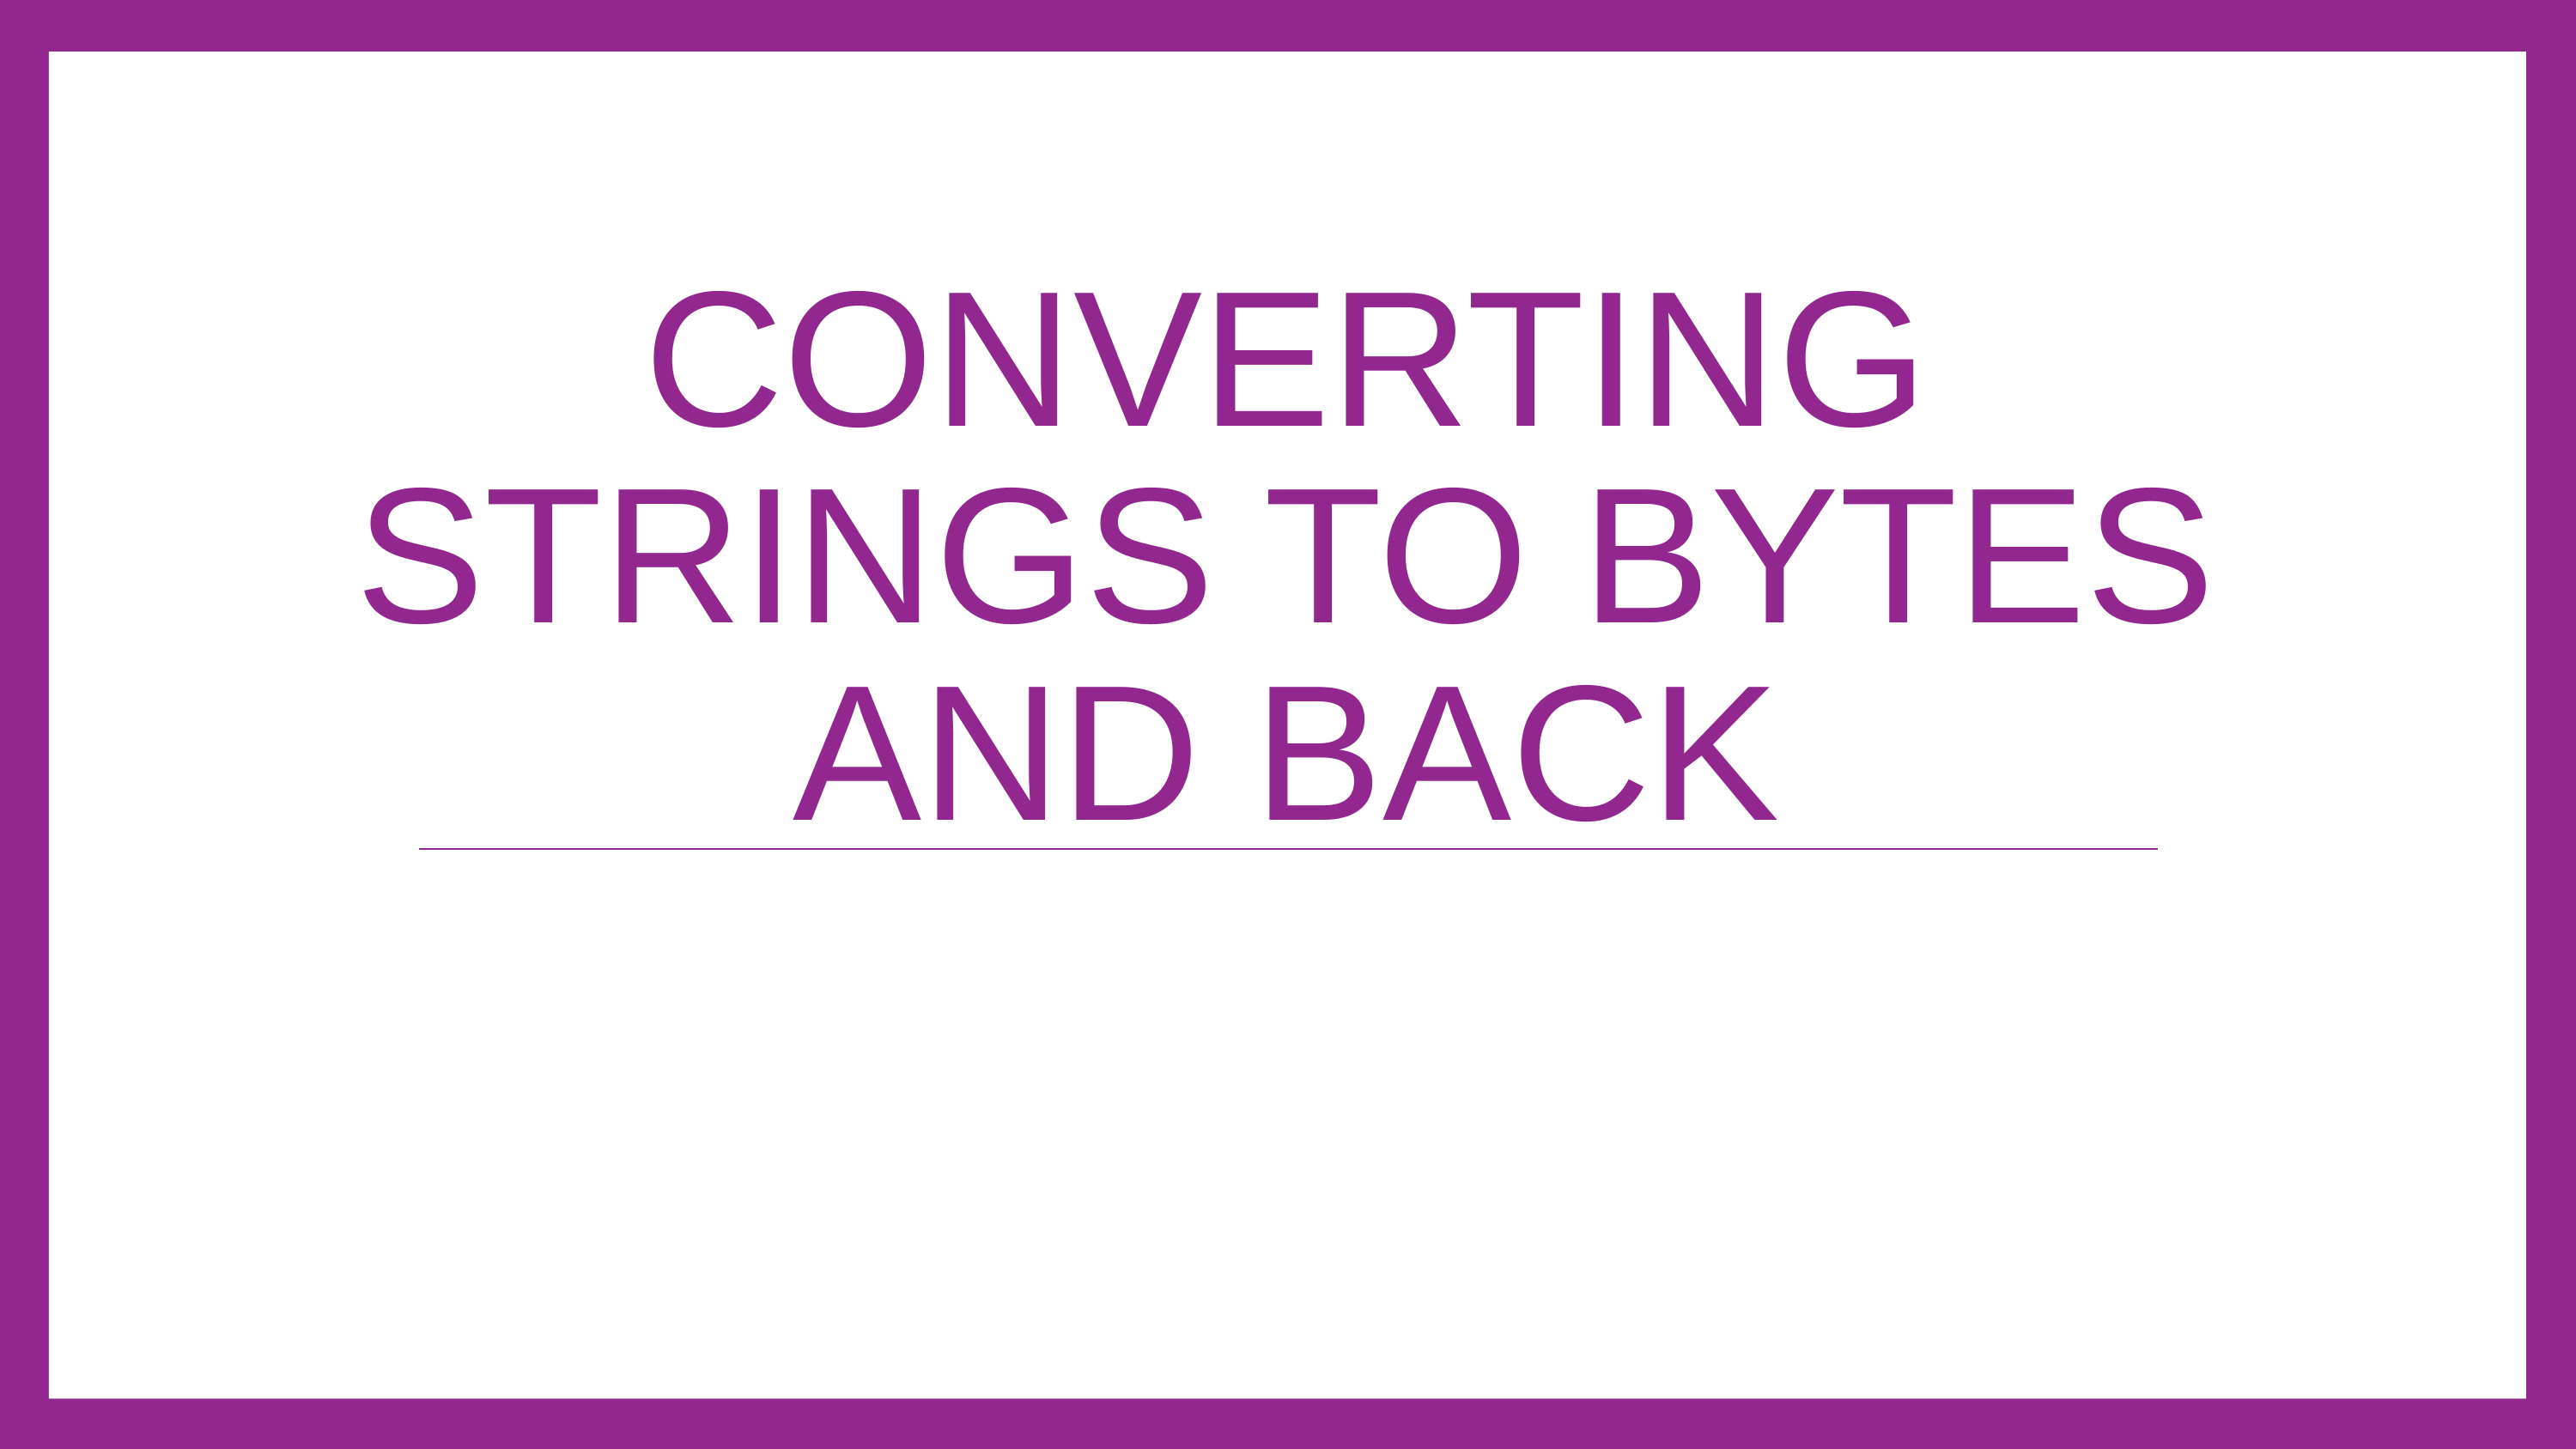

# Converting Strings to Bytes and Back